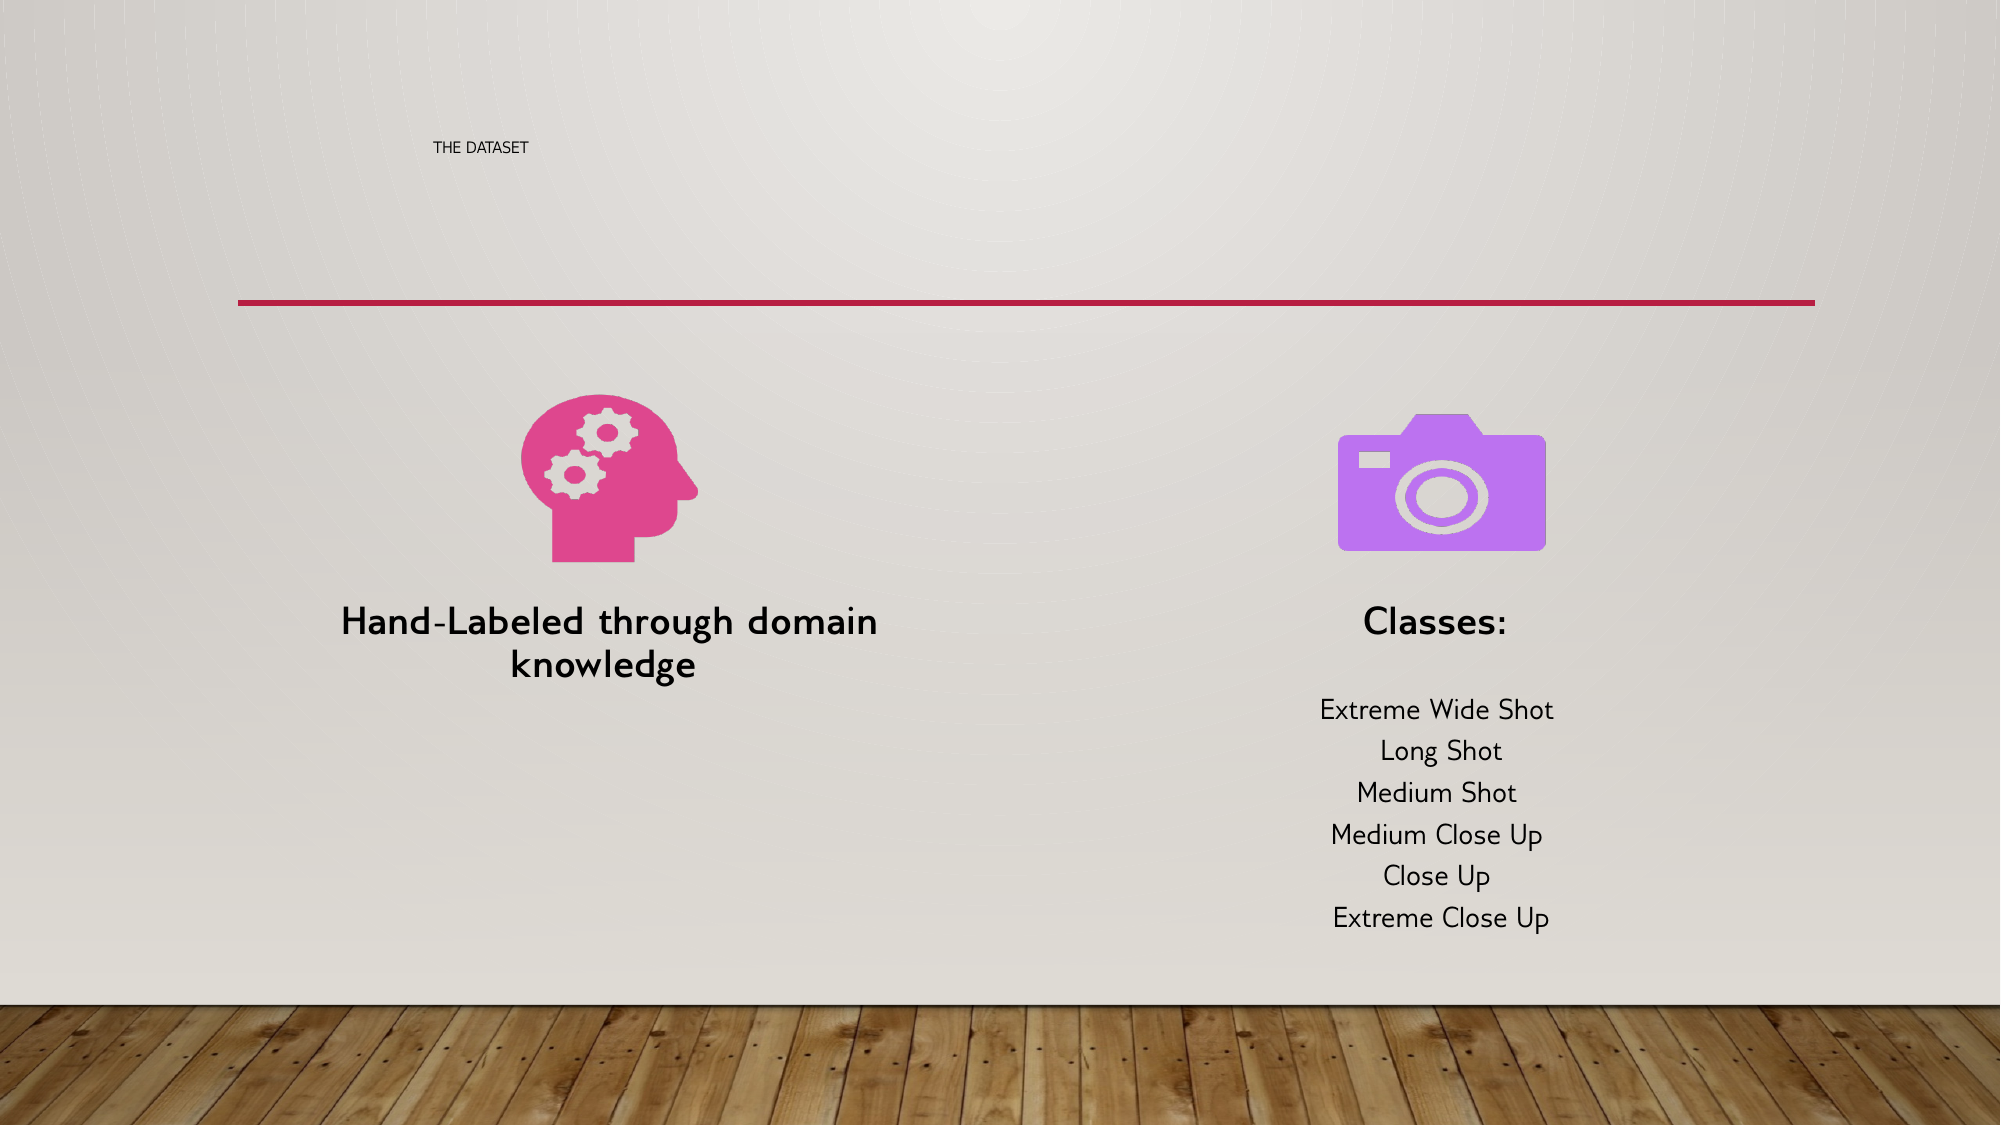

# The Dataset
Hand-Labeled through domain knowledge
Classes:
Extreme Wide Shot
Long Shot
Medium Shot
Medium Close Up
Close Up
Extreme Close Up